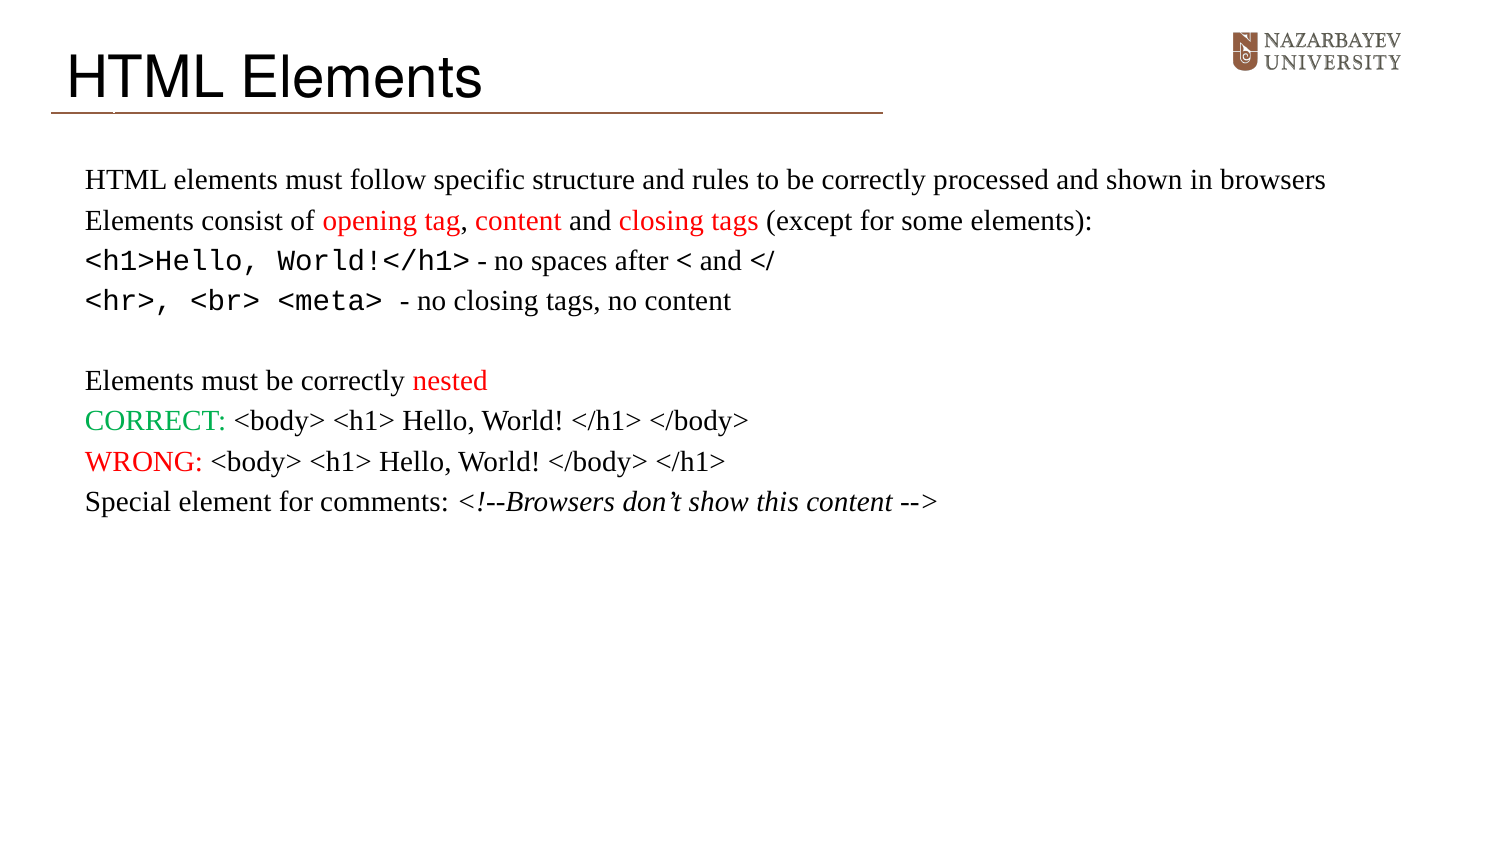

# HTML Elements
HTML elements must follow specific structure and rules to be correctly processed and shown in browsers
Elements consist of opening tag, content and closing tags (except for some elements):
<h1>Hello, World!</h1> - no spaces after < and </
<hr>, <br> <meta> - no closing tags, no content

Elements must be correctly nested
CORRECT: <body> <h1> Hello, World! </h1> </body>
WRONG: <body> <h1> Hello, World! </body> </h1>
Special element for comments: <!--Browsers don’t show this content -->